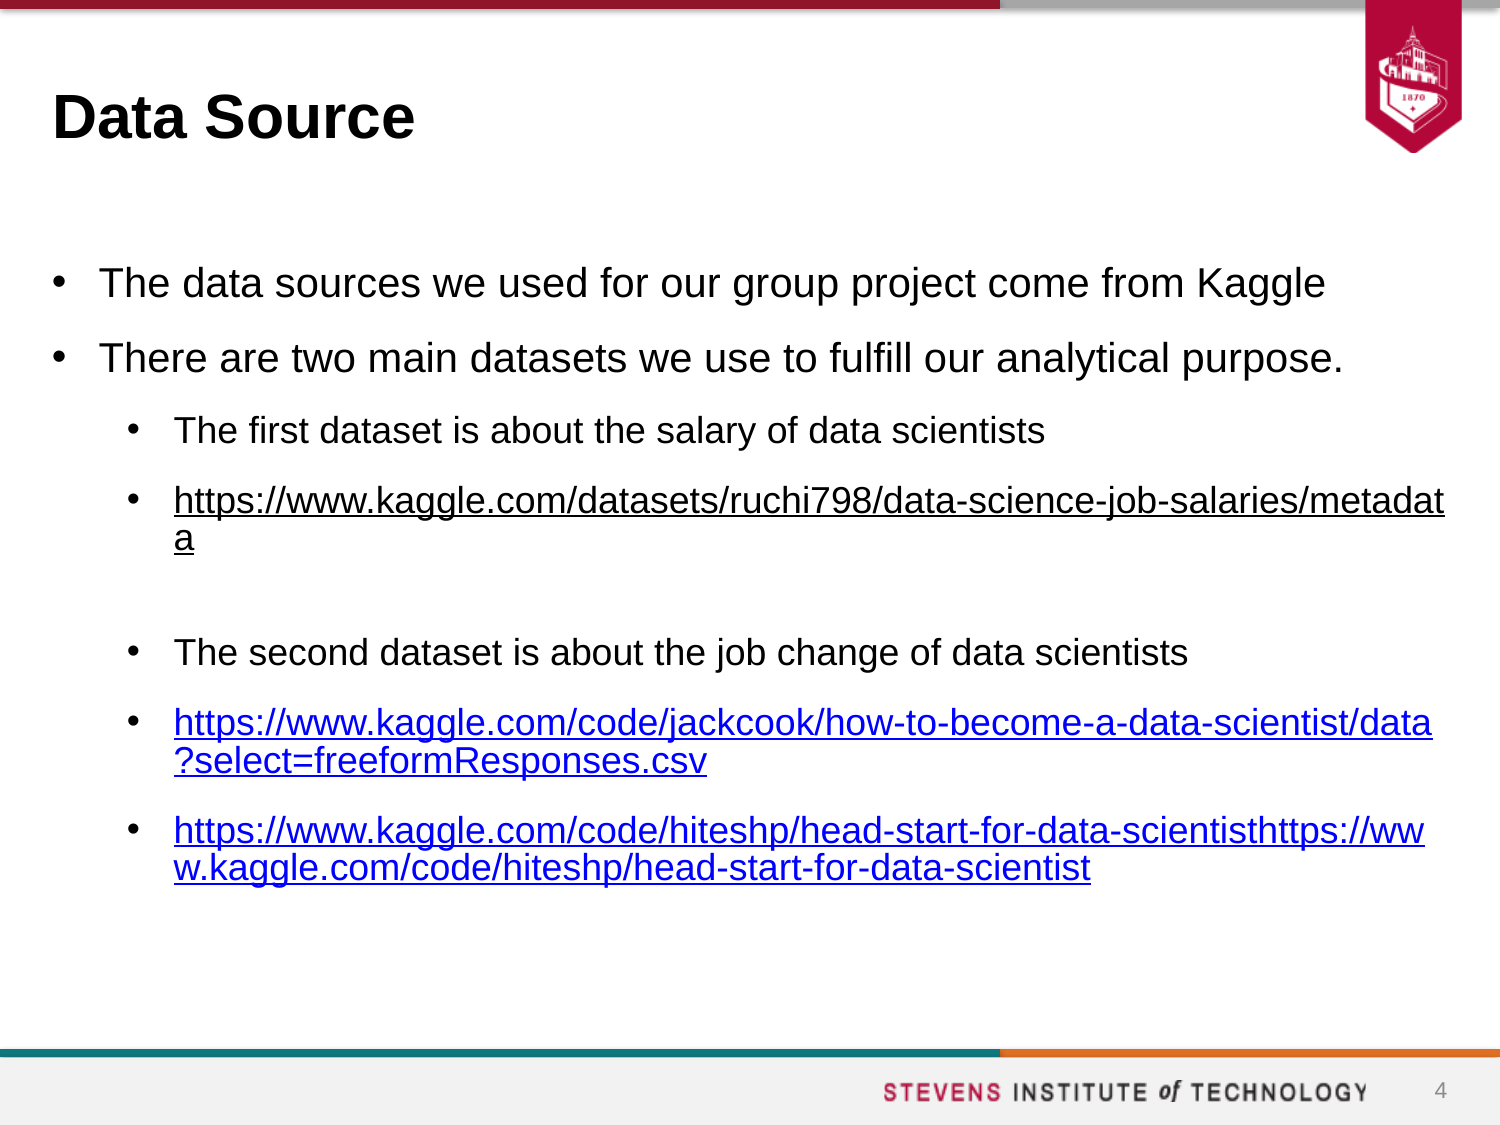

# Data Source
The data sources we used for our group project come from Kaggle
There are two main datasets we use to fulfill our analytical purpose.
The first dataset is about the salary of data scientists
https://www.kaggle.com/datasets/ruchi798/data-science-job-salaries/metadata
The second dataset is about the job change of data scientists
https://www.kaggle.com/code/jackcook/how-to-become-a-data-scientist/data?select=freeformResponses.csv
https://www.kaggle.com/code/hiteshp/head-start-for-data-scientisthttps://www.kaggle.com/code/hiteshp/head-start-for-data-scientist

4